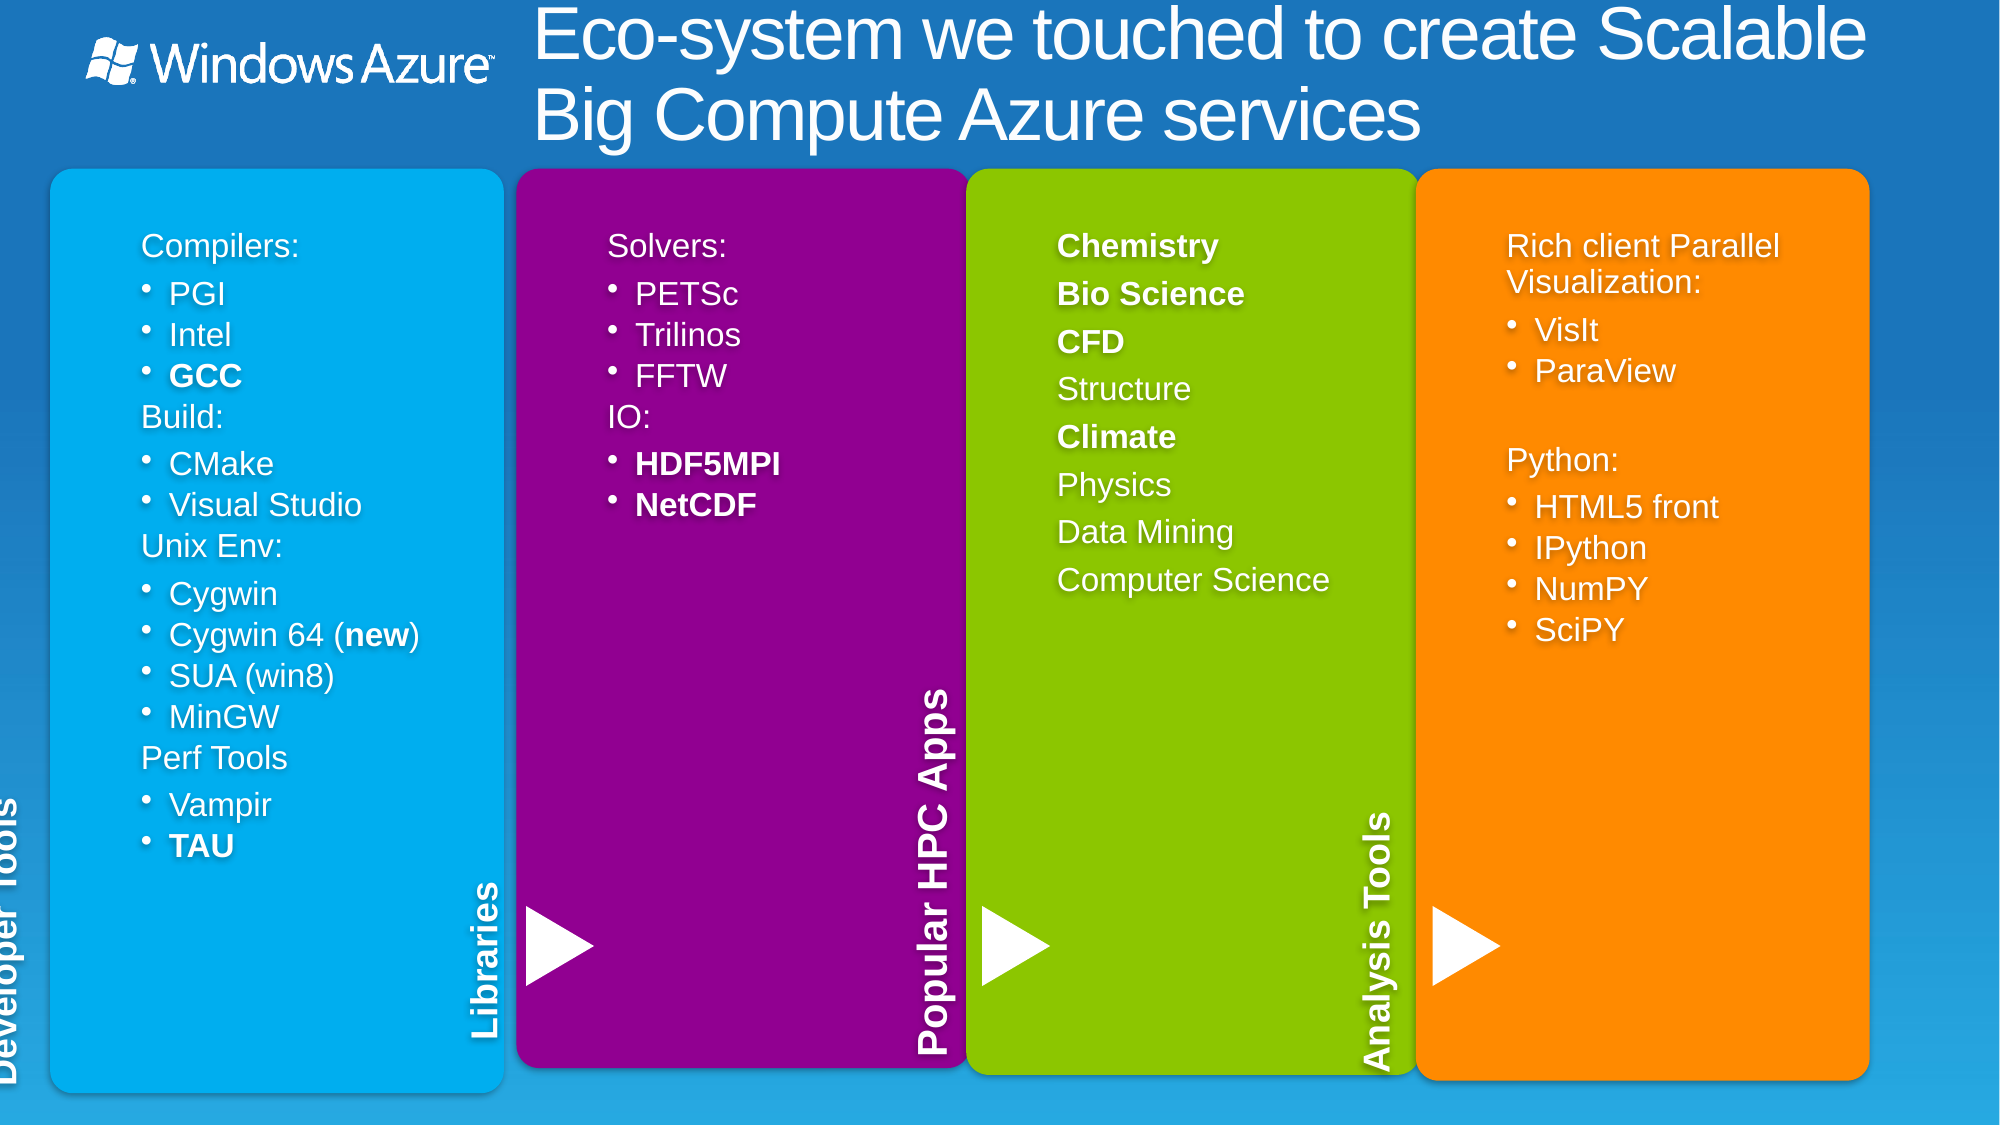

# Eco-system we touched to create Scalable Big Compute Azure services

Developer Tools

Compilers:
PGI
Intel
GCC
Build:
CMake
Visual Studio
Unix Env:
Cygwin
Cygwin 64 (new)
SUA (win8)
MinGW
Perf Tools
Vampir
TAU
  Libraries

Solvers:
PETSc
Trilinos
FFTW
IO:
HDF5MPI
NetCDF
 Popular HPC Apps

Chemistry
Bio Science
CFD
Structure
Climate
Physics
Data Mining
Computer Science

Analysis Tools

Rich client Parallel Visualization:
VisIt
ParaView

Python:
HTML5 front
IPython
NumPY
SciPY